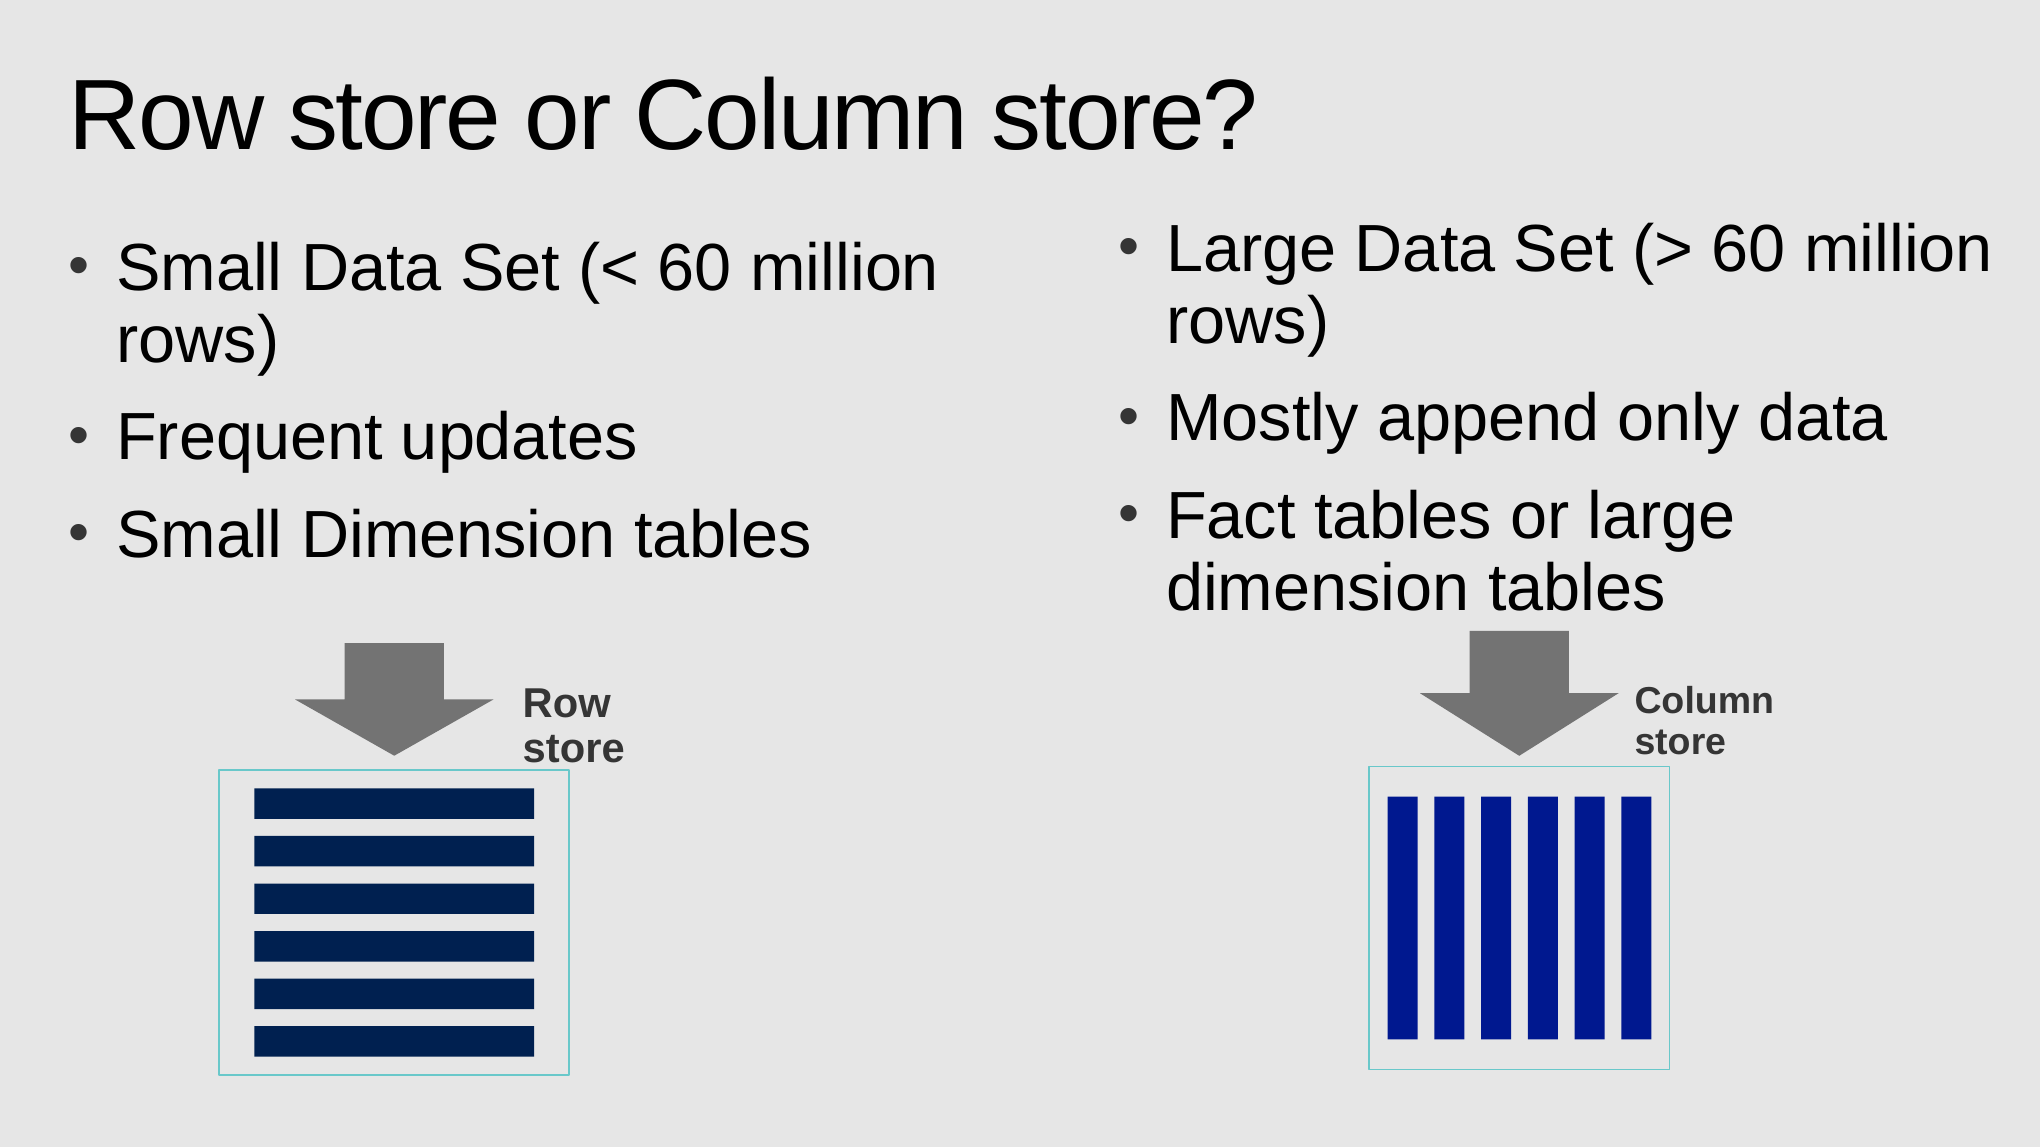

# Row store or Column store?
Large Data Set (> 60 million rows)
Mostly append only data
Fact tables or large dimension tables
Small Data Set (< 60 million rows)
Frequent updates
Small Dimension tables

Row store
Column store